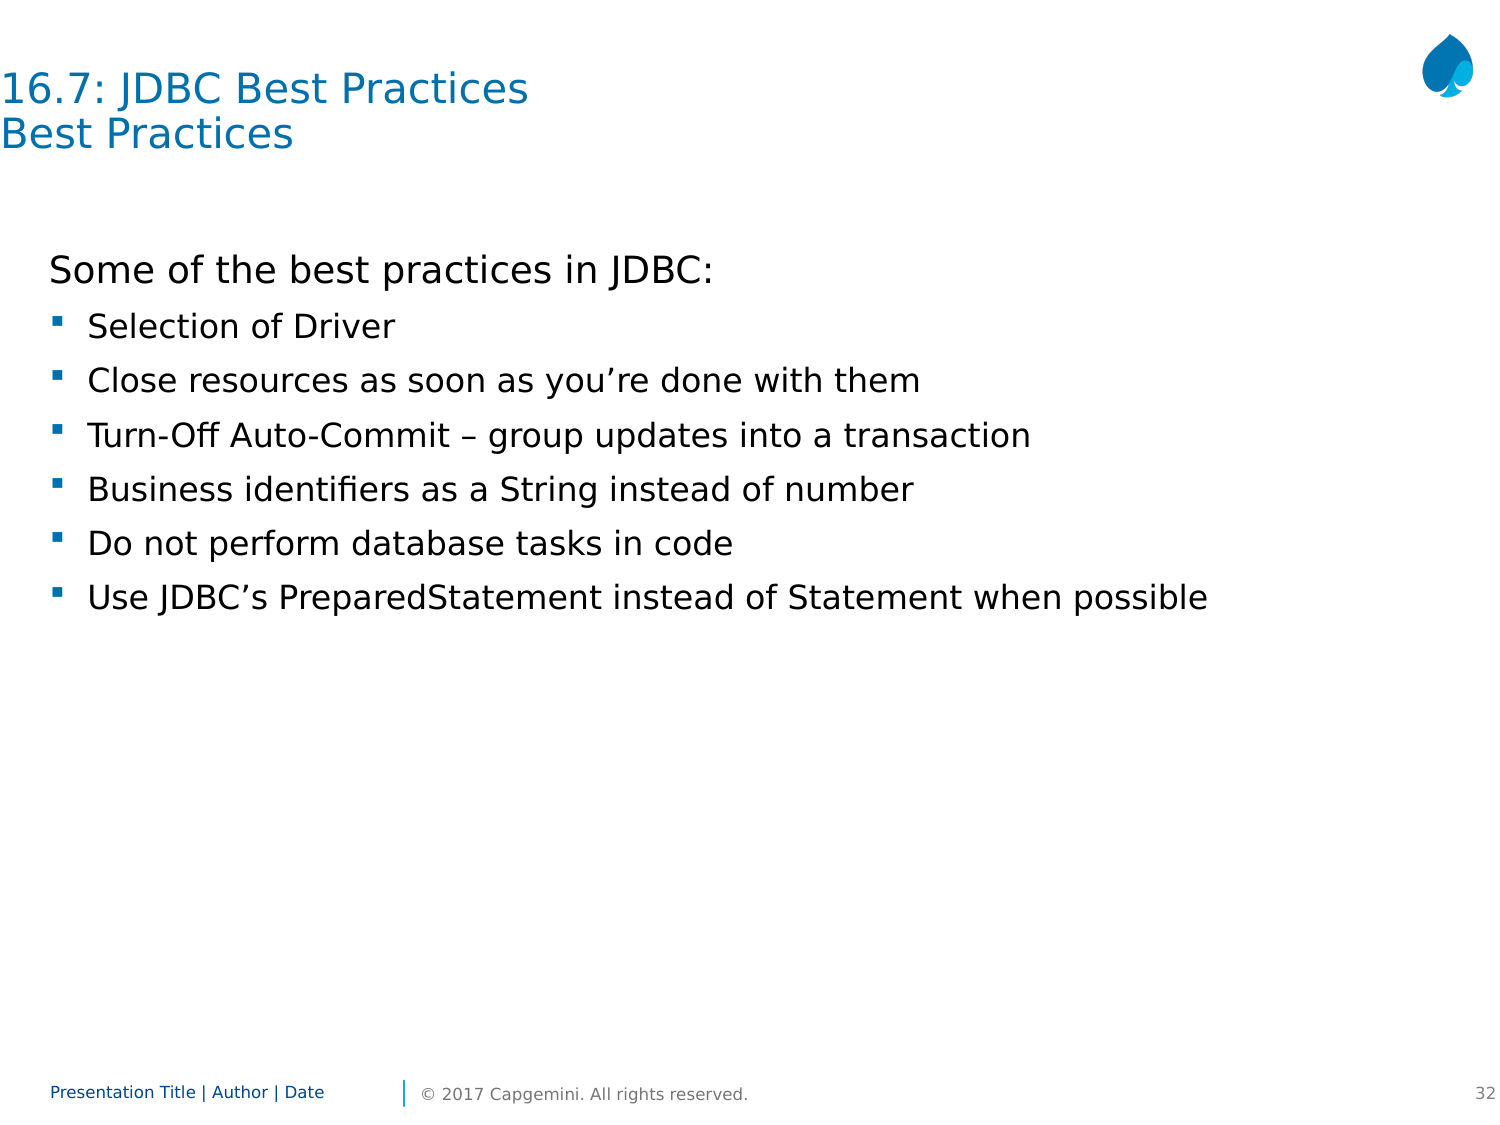

16.7: JDBC Best Practices
Best Practices
Some of the best practices in JDBC:
Selection of Driver
Close resources as soon as you’re done with them
Turn-Off Auto-Commit – group updates into a transaction
Business identifiers as a String instead of number
Do not perform database tasks in code
Use JDBC’s PreparedStatement instead of Statement when possible